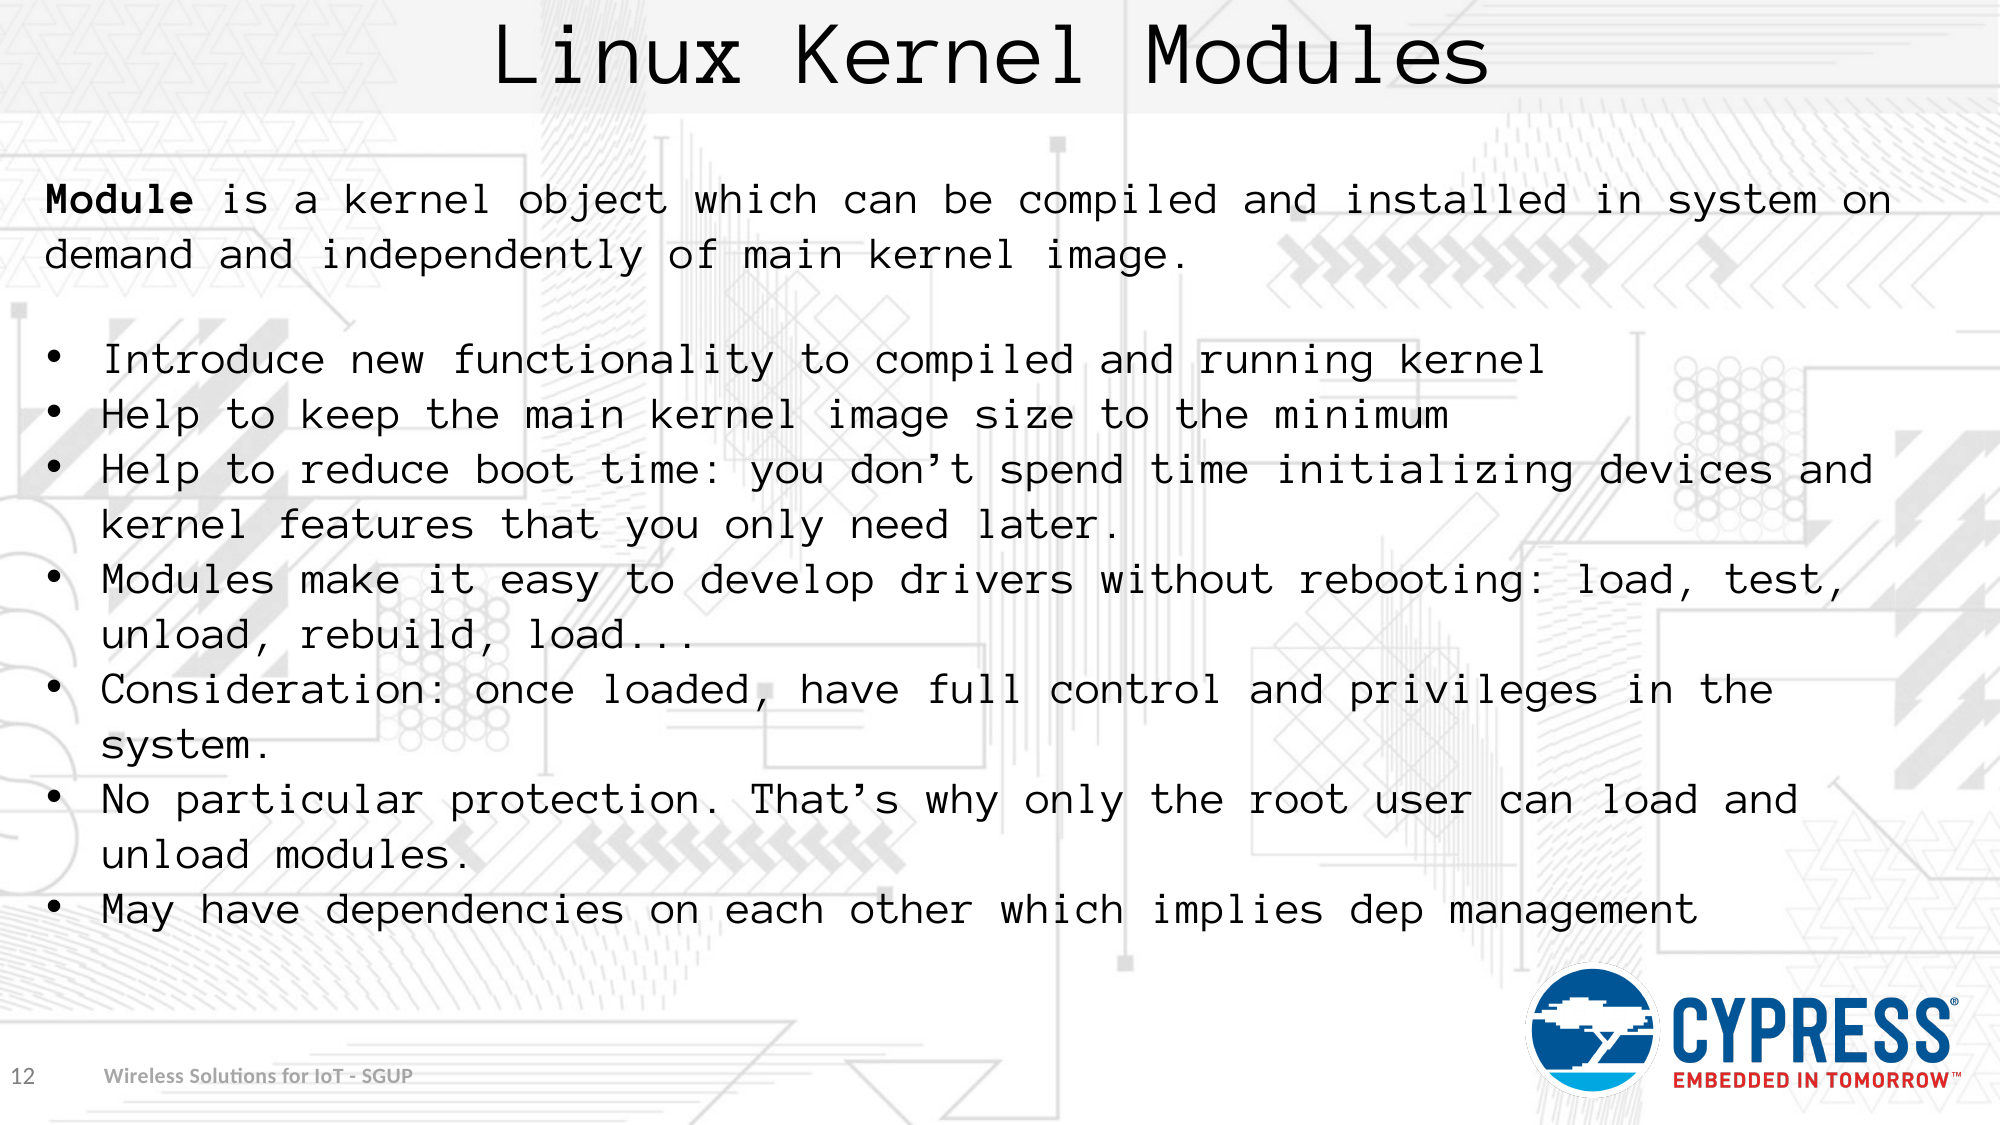

# Linux Kernel Modules
Module is a kernel object which can be compiled and installed in system on demand and independently of main kernel image.

Introduce new functionality to compiled and running kernel
Help to keep the main kernel image size to the minimum
Help to reduce boot time: you don’t spend time initializing devices and kernel features that you only need later.
Modules make it easy to develop drivers without rebooting: load, test, unload, rebuild, load...
Consideration: once loaded, have full control and privileges in the system.
No particular protection. That’s why only the root user can load and unload modules.
May have dependencies on each other which implies dep management